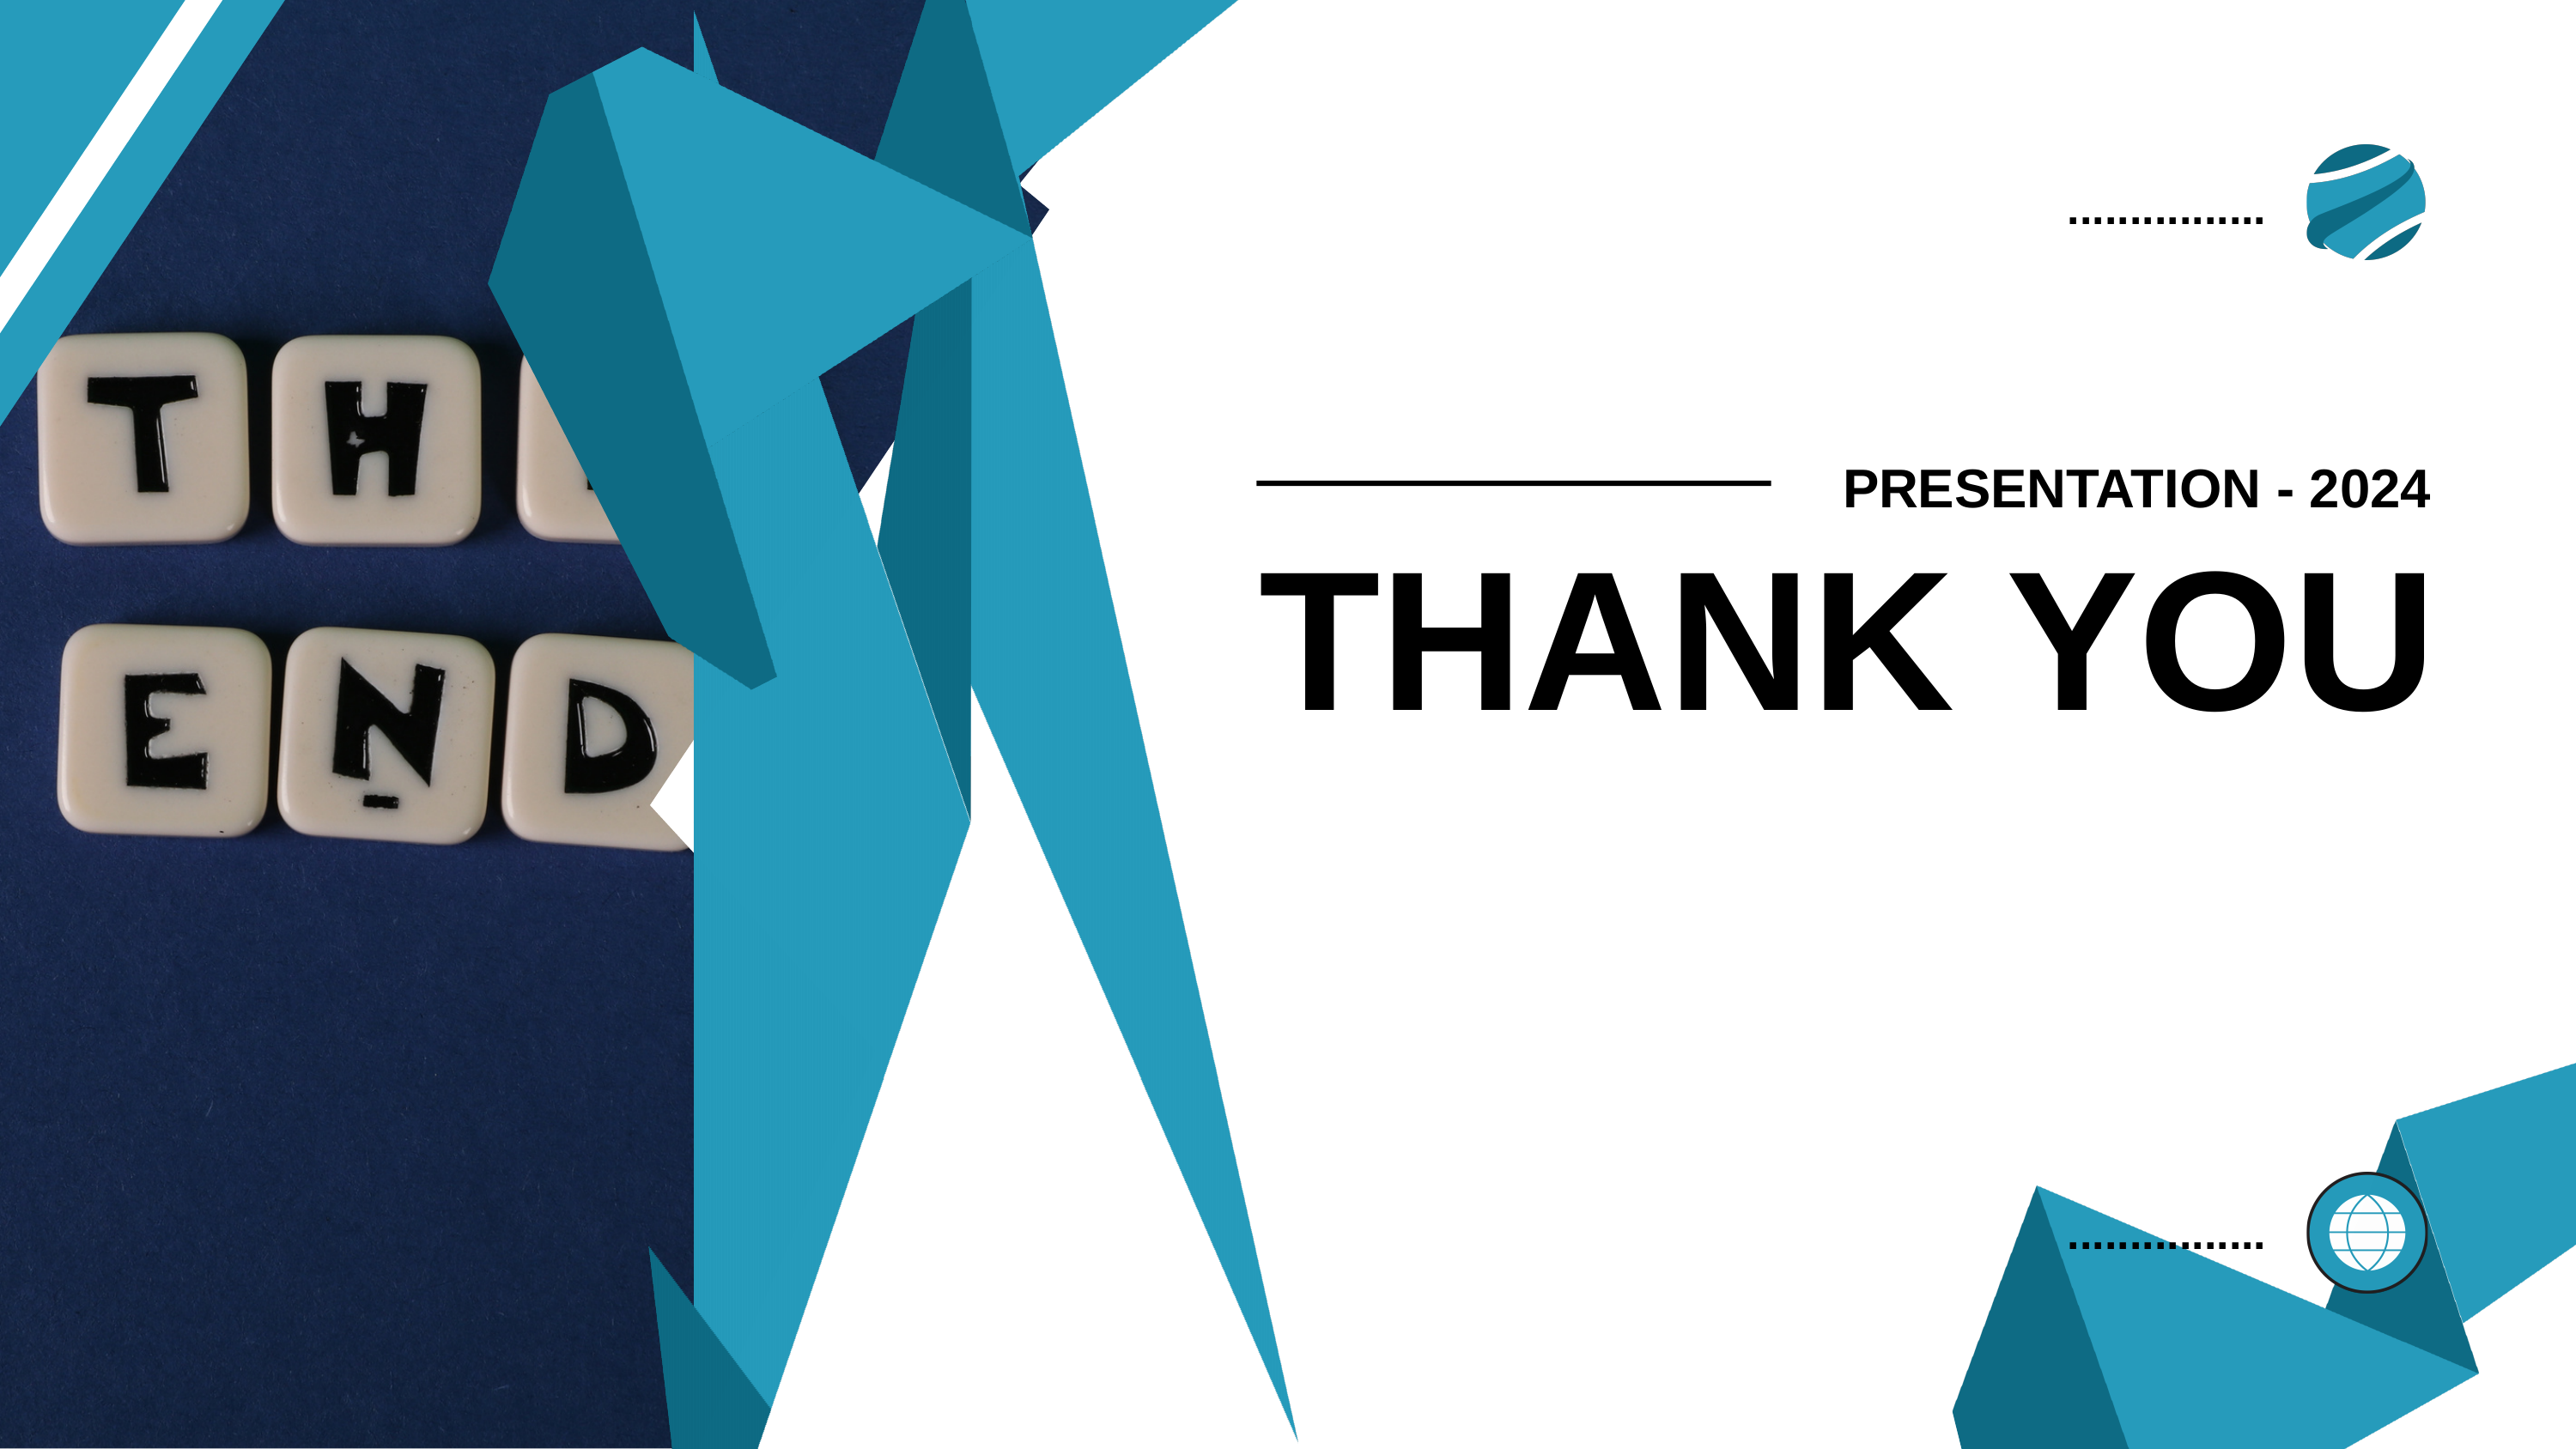

................
PRESENTATION - 2024
THANK YOU

................